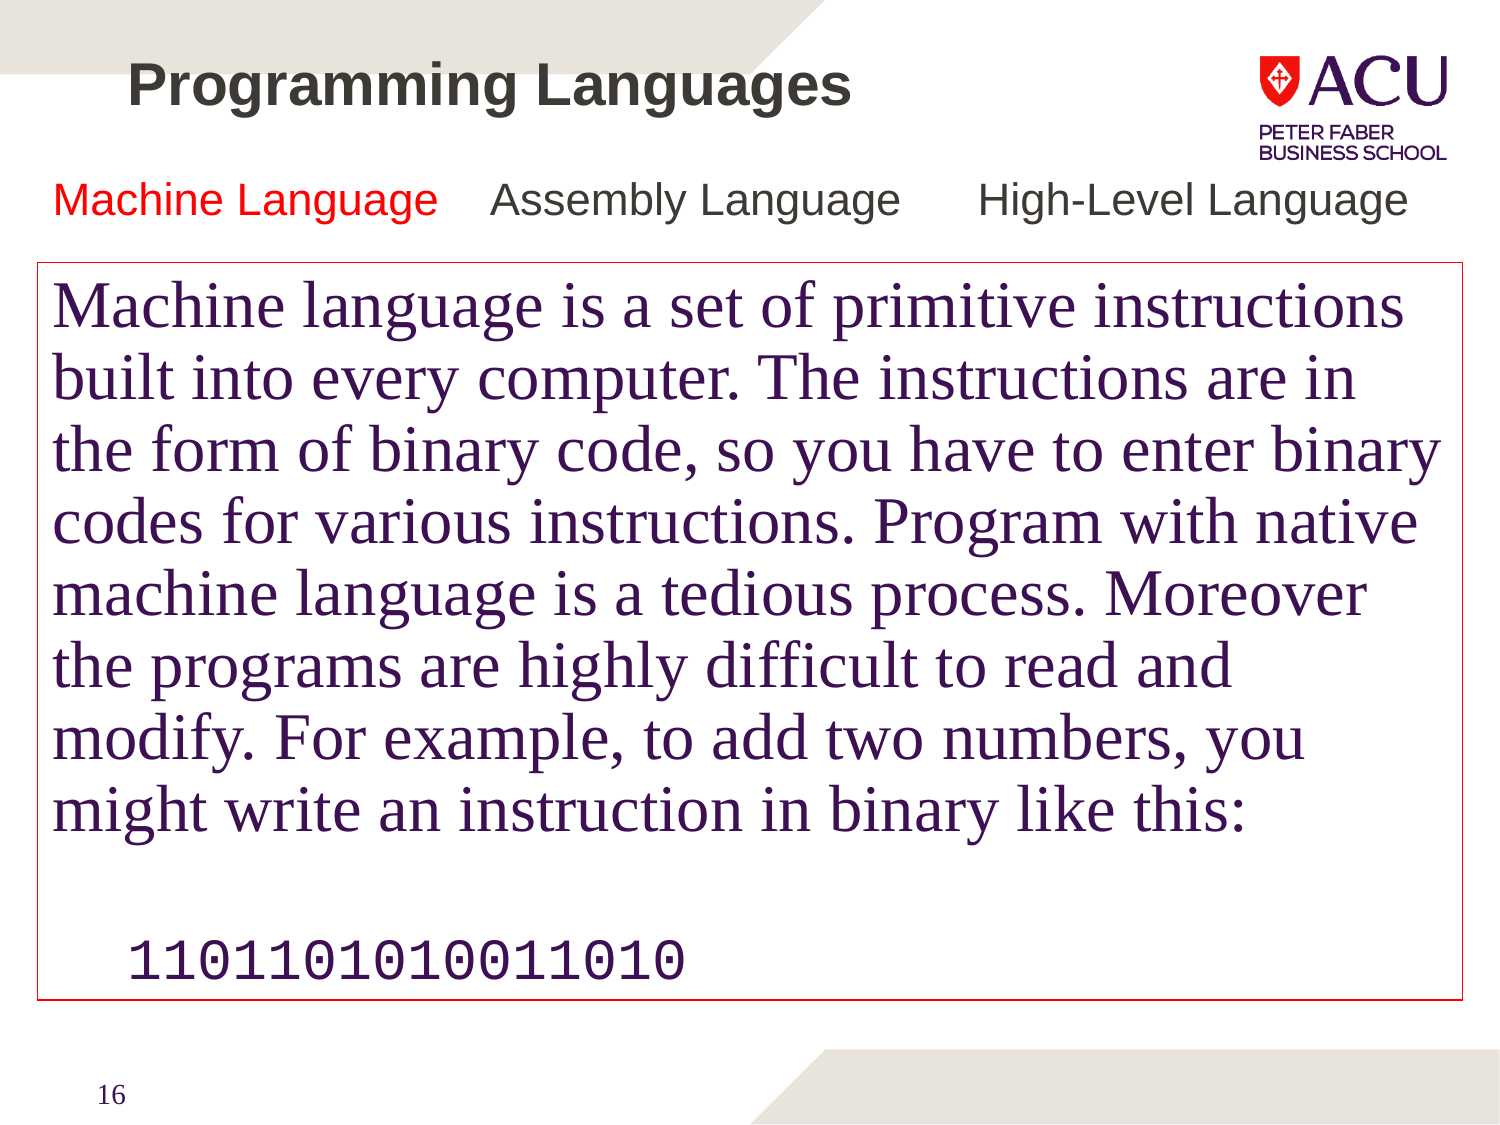

# Programming Languages
Machine Language    Assembly Language      High-Level Language
Machine language is a set of primitive instructions built into every computer. The instructions are in the form of binary code, so you have to enter binary codes for various instructions. Program with native machine language is a tedious process. Moreover the programs are highly difficult to read and modify. For example, to add two numbers, you might write an instruction in binary like this:

1101101010011010
16